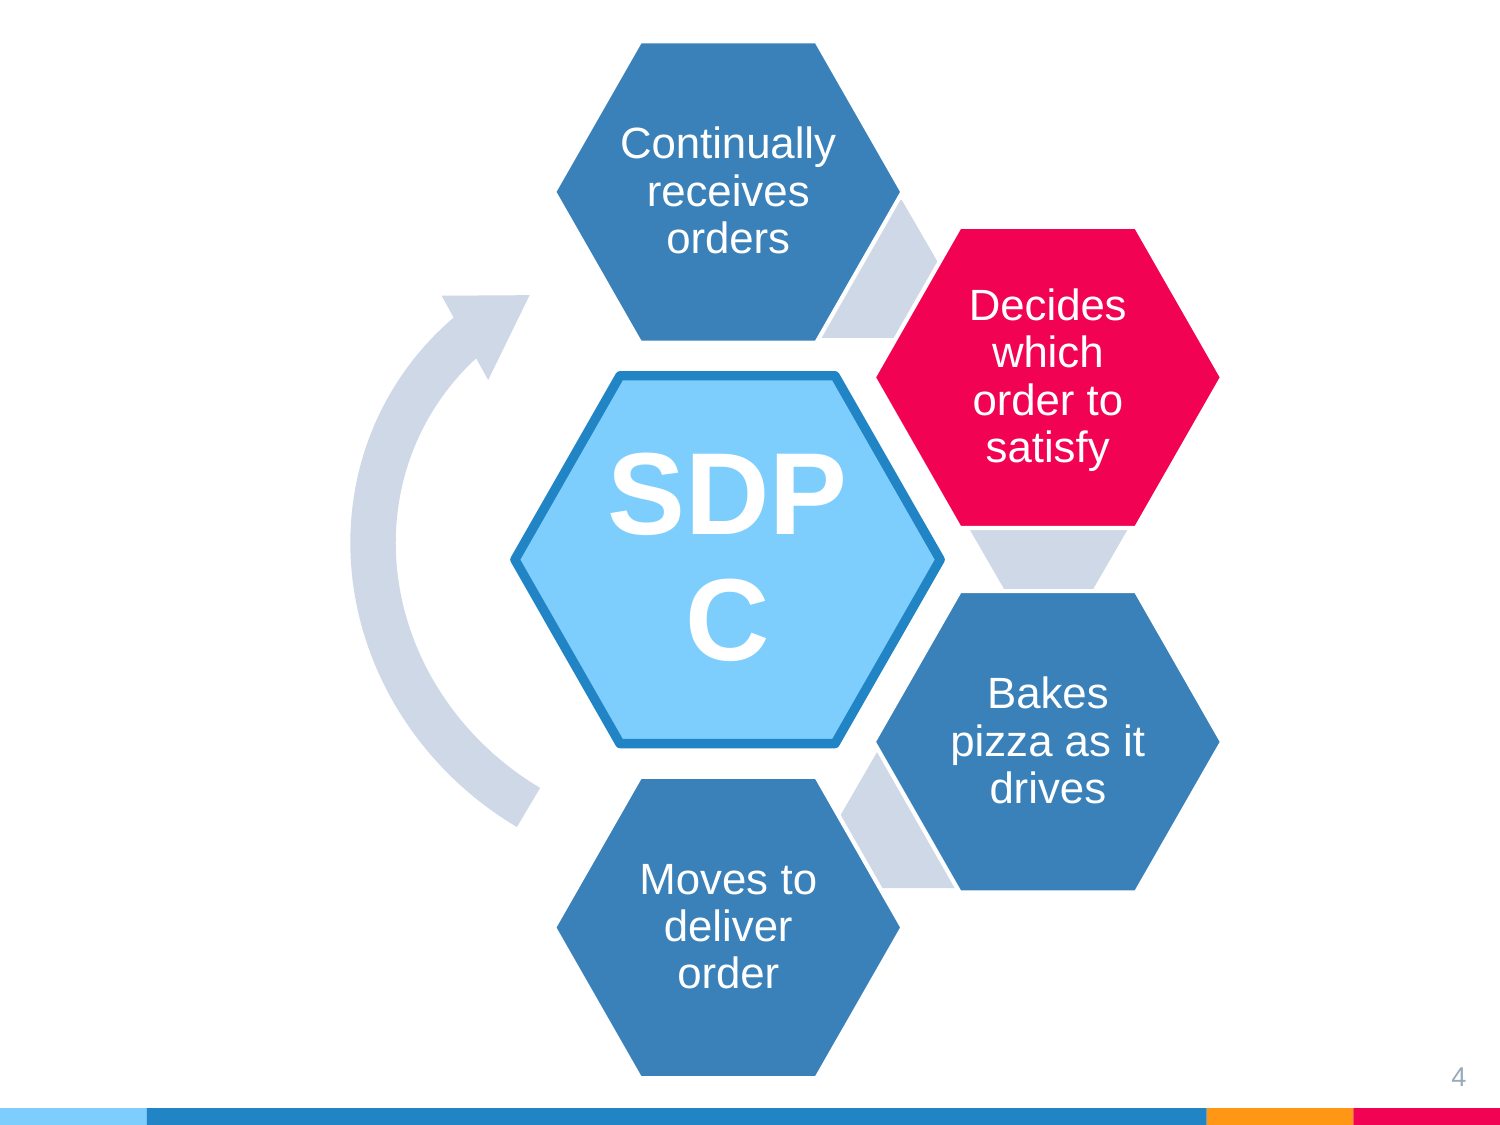

SDPC
Continually receives orders
Decides which order to satisfy
Bakes pizza as it drives
Moves to deliver order

4